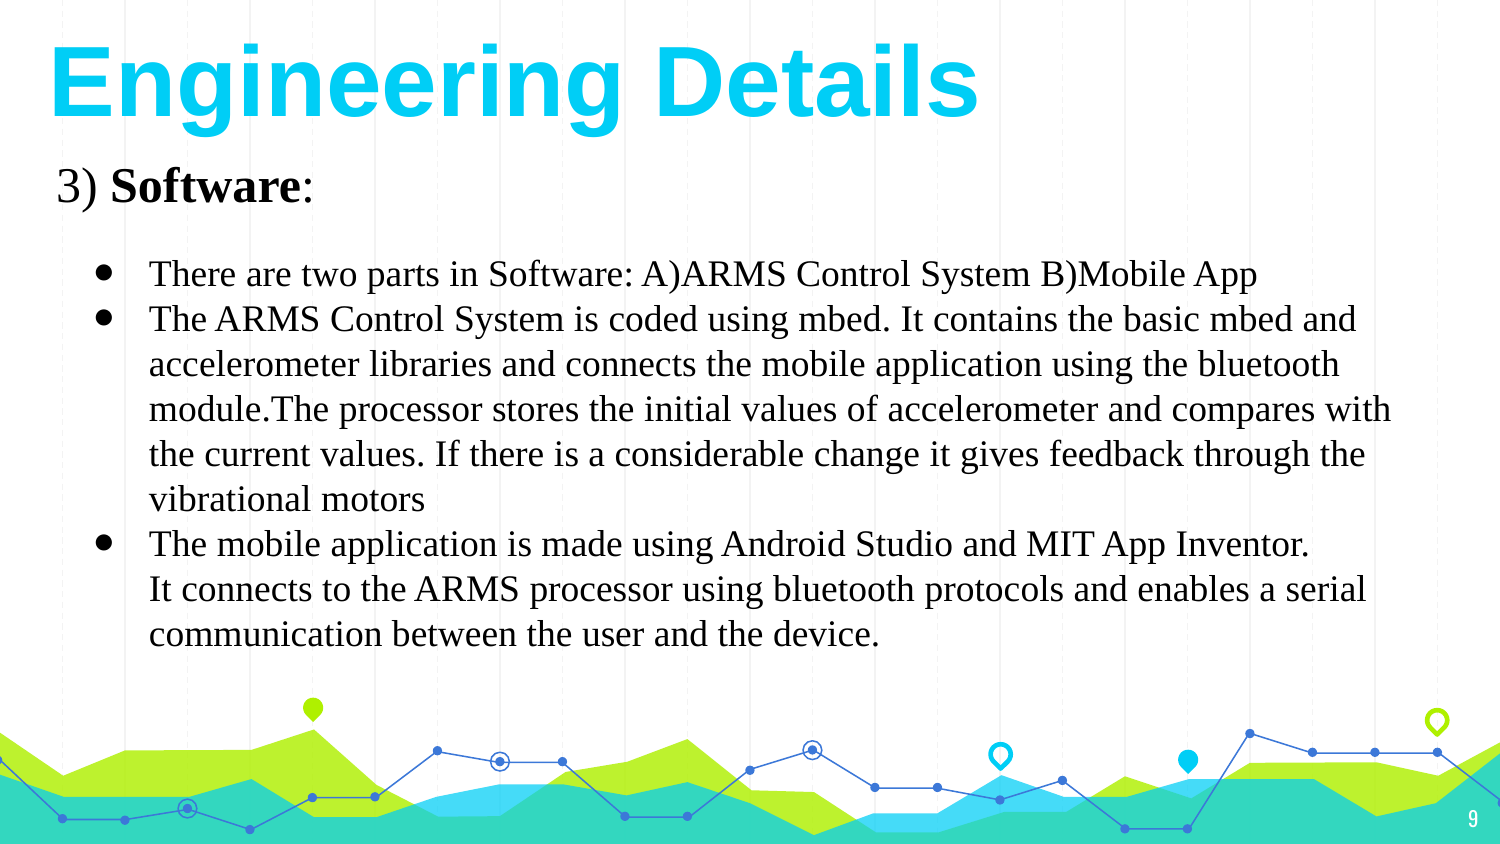

Engineering Details
3) Software:
There are two parts in Software: A)ARMS Control System B)Mobile App
The ARMS Control System is coded using mbed. It contains the basic mbed and accelerometer libraries and connects the mobile application using the bluetooth module.The processor stores the initial values of accelerometer and compares with the current values. If there is a considerable change it gives feedback through the vibrational motors
The mobile application is made using Android Studio and MIT App Inventor.
It connects to the ARMS processor using bluetooth protocols and enables a serial communication between the user and the device.

9